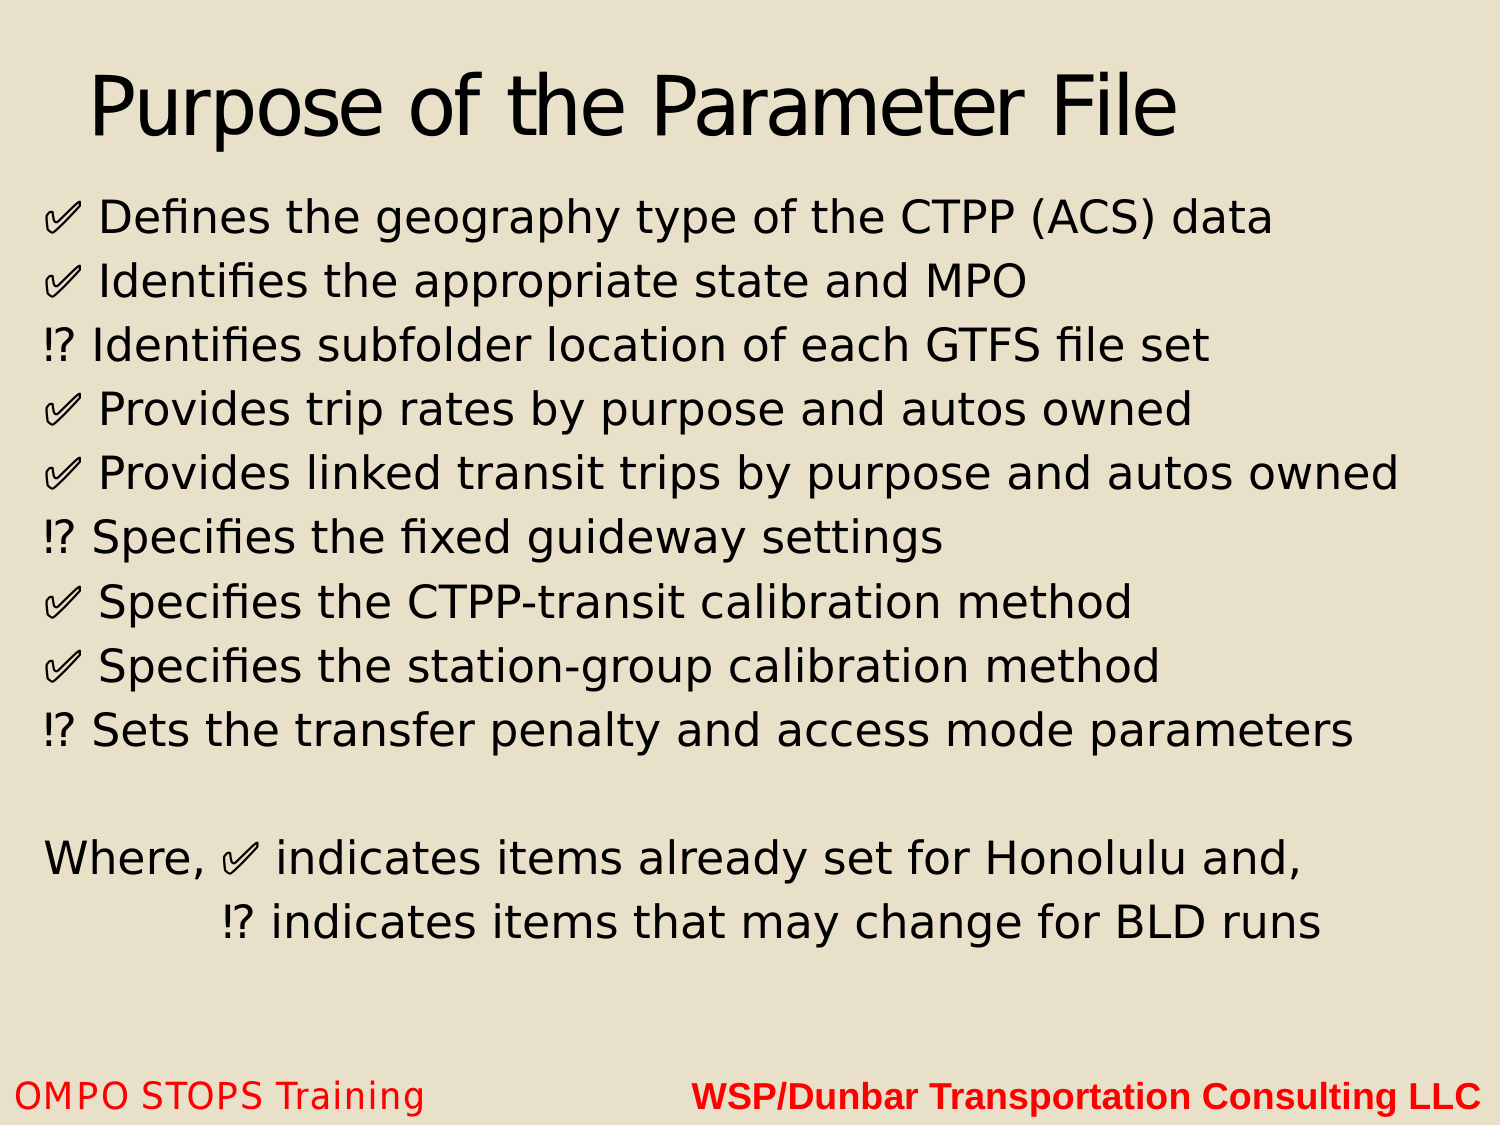

# Purpose of the Parameter File
✅ Defines the geography type of the CTPP (ACS) data
✅ Identifies the appropriate state and MPO
⁉️ Identifies subfolder location of each GTFS file set
✅ Provides trip rates by purpose and autos owned
✅ Provides linked transit trips by purpose and autos owned
⁉️ Specifies the fixed guideway settings
✅ Specifies the CTPP-transit calibration method
✅ Specifies the station-group calibration method
⁉️ Sets the transfer penalty and access mode parameters

Where, ✅ indicates items already set for Honolulu and,
	  ⁉️ indicates items that may change for BLD runs

OMPO STOPS Training                        WSP/Dunbar Transportation Consulting LLC